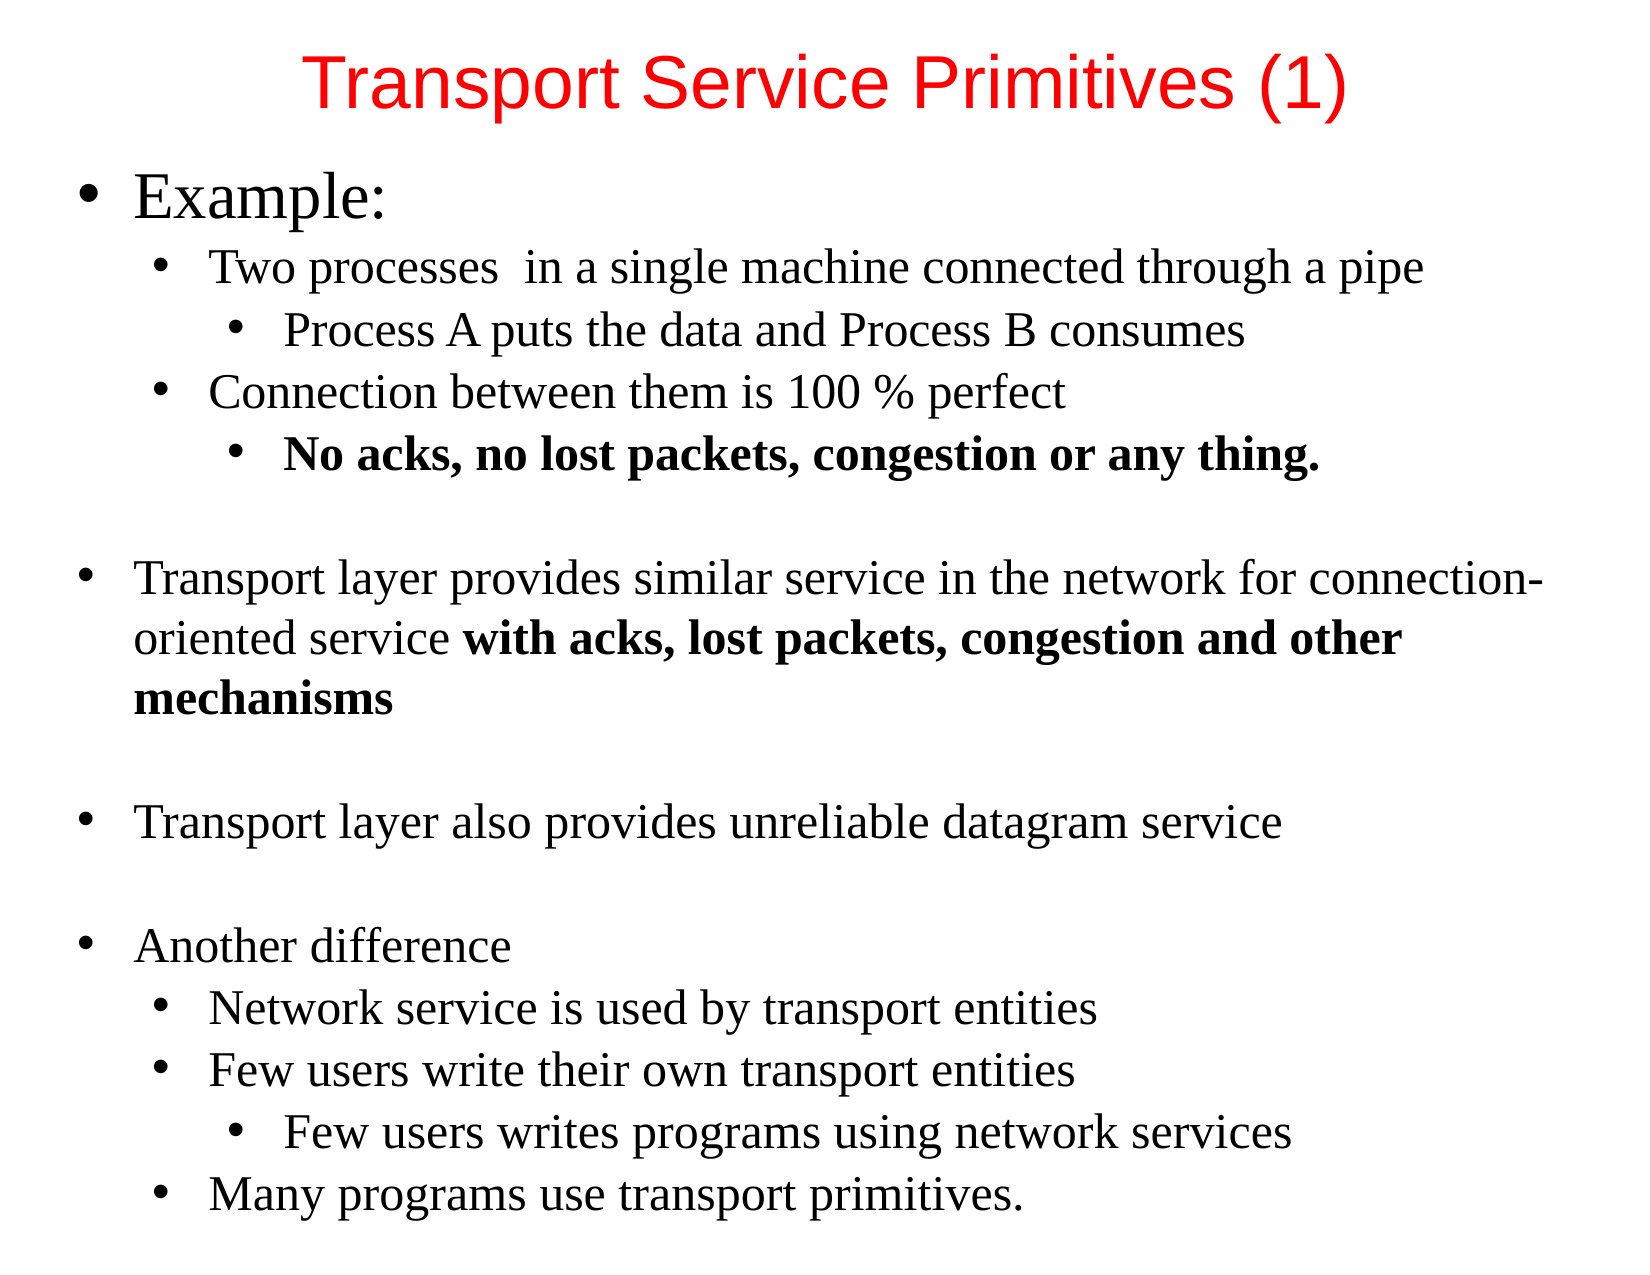

# Transport Service Primitives (1)
Example:
Two processes  in a single machine connected through a pipe
Process A puts the data and Process B consumes
Connection between them is 100 % perfect
No acks, no lost packets, congestion or any thing.

Transport layer provides similar service in the network for connection-oriented service with acks, lost packets, congestion and other mechanisms

Transport layer also provides unreliable datagram service

Another difference
Network service is used by transport entities
Few users write their own transport entities
Few users writes programs using network services
Many programs use transport primitives.